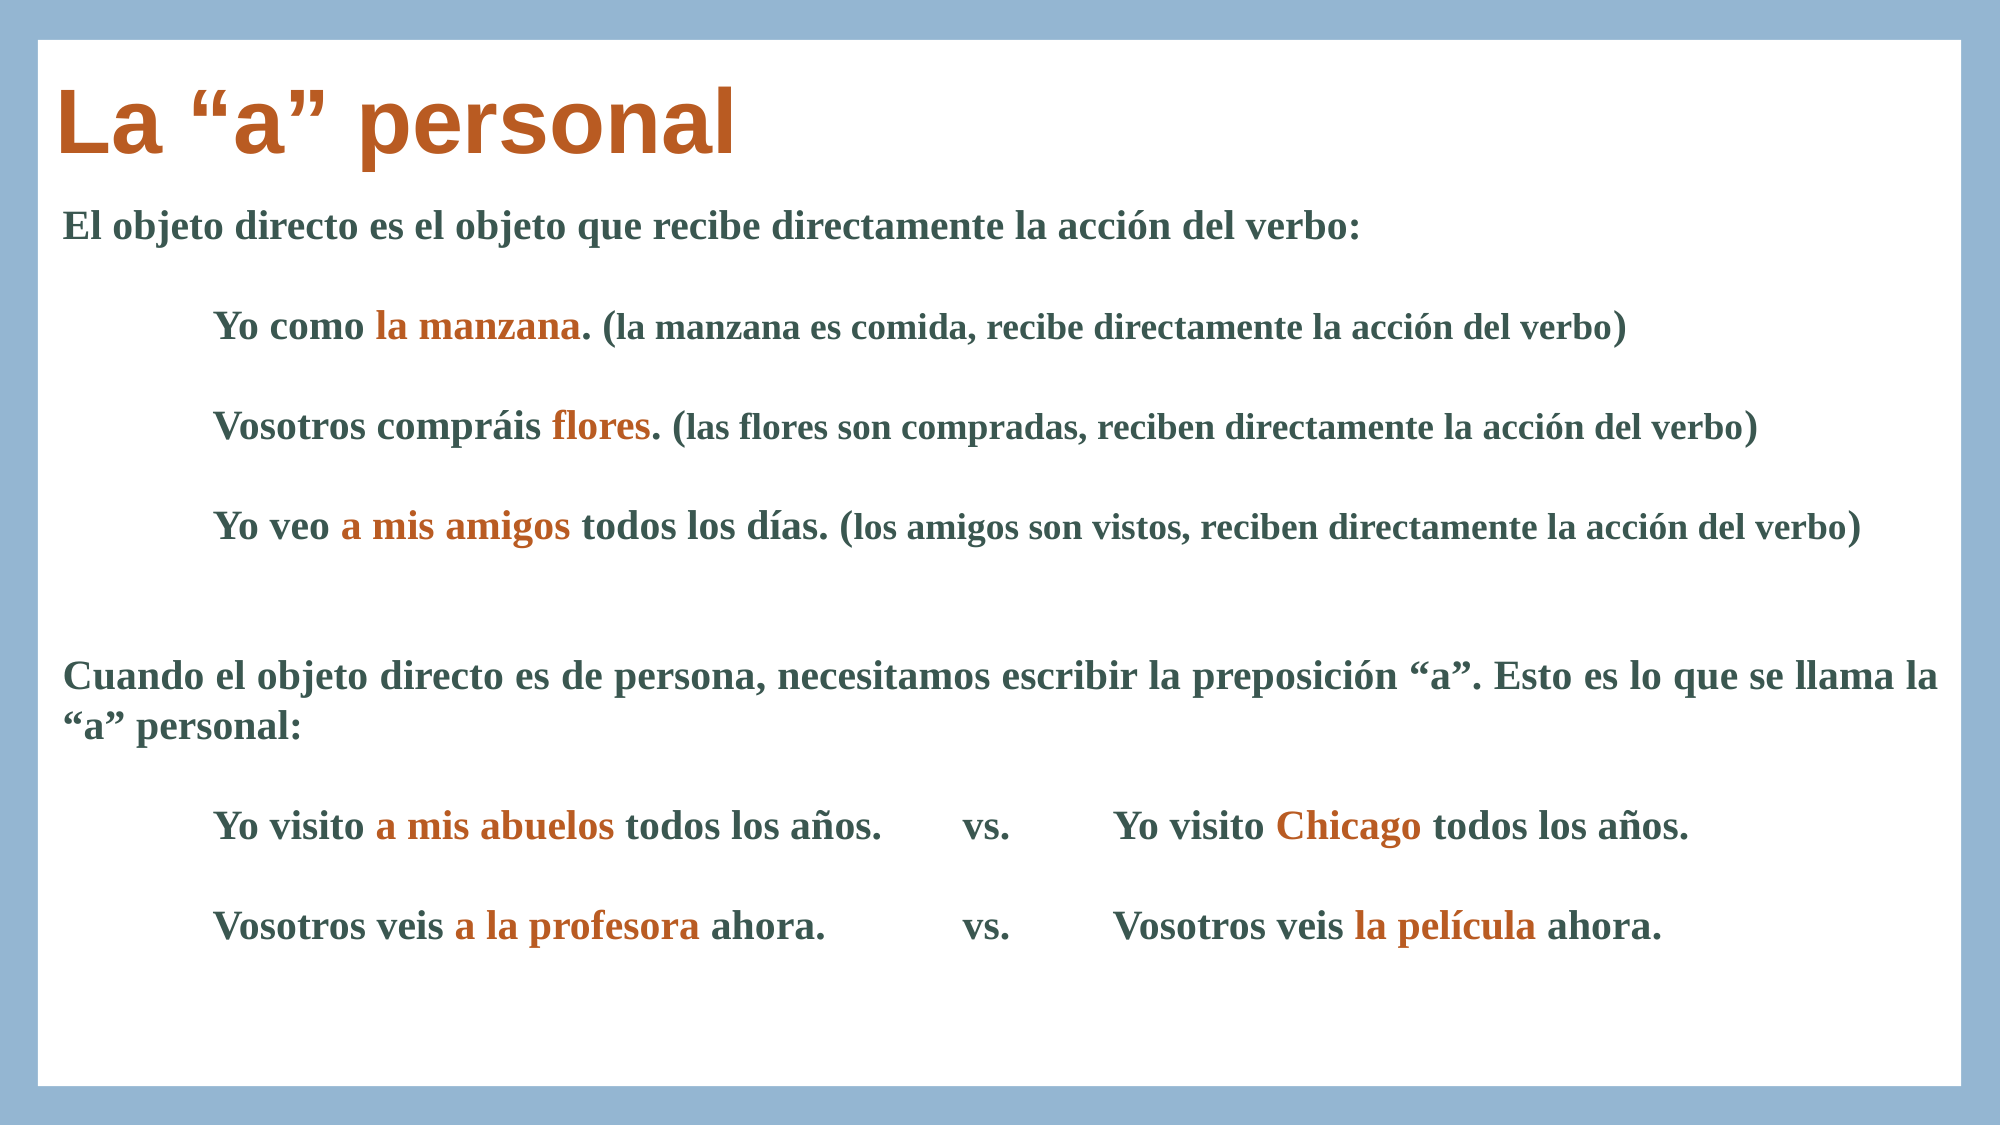

# La “a” personal
El objeto directo es el objeto que recibe directamente la acción del verbo:

	Yo como la manzana. (la manzana es comida, recibe directamente la acción del verbo)

	Vosotros compráis flores. (las flores son compradas, reciben directamente la acción del verbo)

	Yo veo a mis amigos todos los días. (los amigos son vistos, reciben directamente la acción del verbo)

Cuando el objeto directo es de persona, necesitamos escribir la preposición “a”. Esto es lo que se llama la “a” personal:

	Yo visito a mis abuelos todos los años.	vs. 	Yo visito Chicago todos los años.

	Vosotros veis a la profesora ahora.	vs.	Vosotros veis la película ahora.